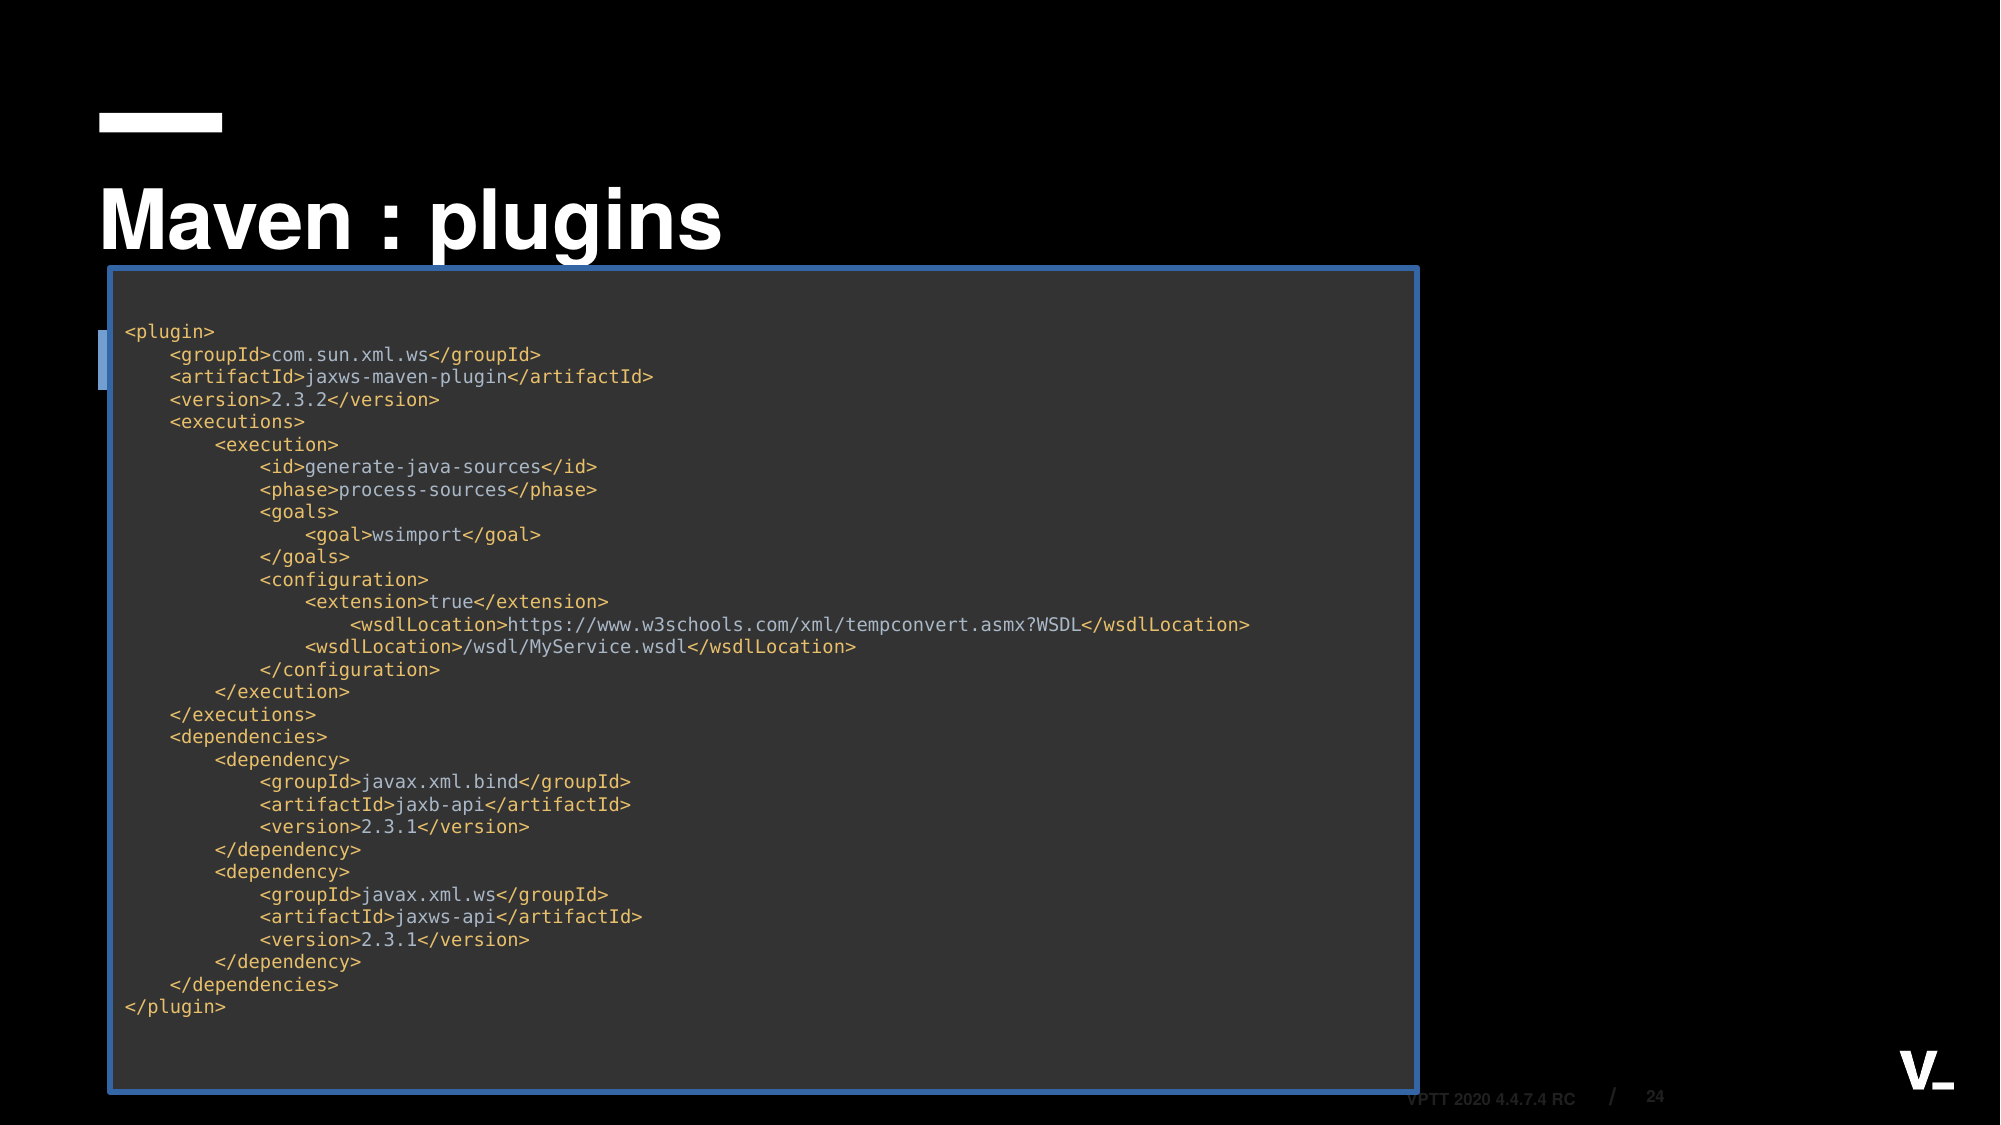

Maven : plugins

<plugin>
    <groupId>com.sun.xml.ws</groupId>
    <artifactId>jaxws-maven-plugin</artifactId>
    <version>2.3.2</version>
    <executions>
        <execution>
            <id>generate-java-sources</id>
            <phase>process-sources</phase>
            <goals>
                <goal>wsimport</goal>
            </goals>
            <configuration>
                <extension>true</extension>
                    <wsdlLocation>https://www.w3schools.com/xml/tempconvert.asmx?WSDL</wsdlLocation>
                <wsdlLocation>/wsdl/MyService.wsdl</wsdlLocation>
            </configuration>
        </execution>
    </executions>
    <dependencies>
        <dependency>
            <groupId>javax.xml.bind</groupId>
            <artifactId>jaxb-api</artifactId>
            <version>2.3.1</version>
        </dependency>
        <dependency>
            <groupId>javax.xml.ws</groupId>
            <artifactId>jaxws-api</artifactId>
            <version>2.3.1</version>
        </dependency>
    </dependencies>
</plugin>

24
VPTT 2020 4.4.7.4 RC       /